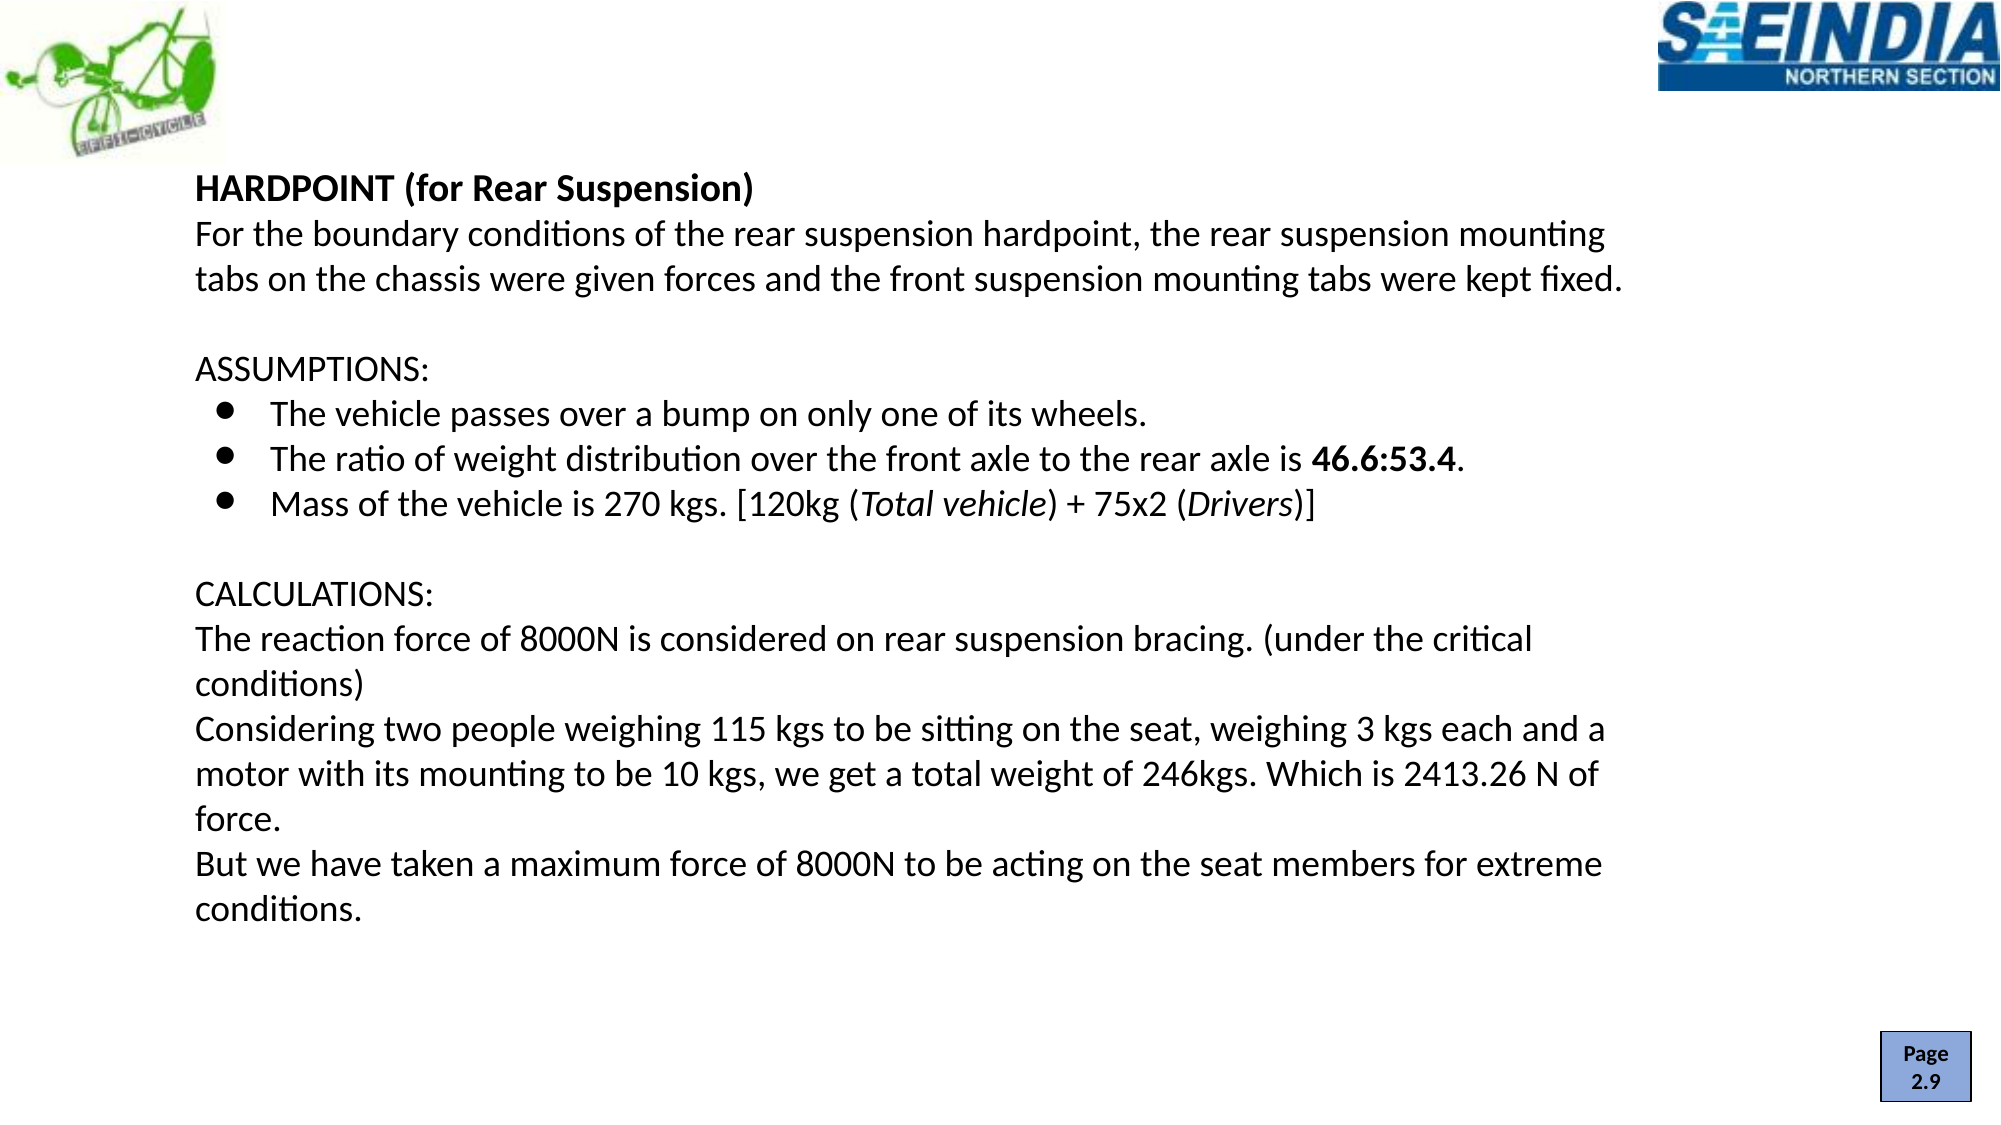

HARDPOINT (for Rear Suspension)
For the boundary conditions of the rear suspension hardpoint, the rear suspension mounting tabs on the chassis were given forces and the front suspension mounting tabs were kept fixed.

ASSUMPTIONS:
The vehicle passes over a bump on only one of its wheels.
The ratio of weight distribution over the front axle to the rear axle is 46.6:53.4.
Mass of the vehicle is 270 kgs. [120kg (Total vehicle) + 75x2 (Drivers)]

CALCULATIONS:
The reaction force of 8000N is considered on rear suspension bracing. (under the critical conditions)
Considering two people weighing 115 kgs to be sitting on the seat, weighing 3 kgs each and a motor with its mounting to be 10 kgs, we get a total weight of 246kgs. Which is 2413.26 N of force.
But we have taken a maximum force of 8000N to be acting on the seat members for extreme conditions.

Page 2.9